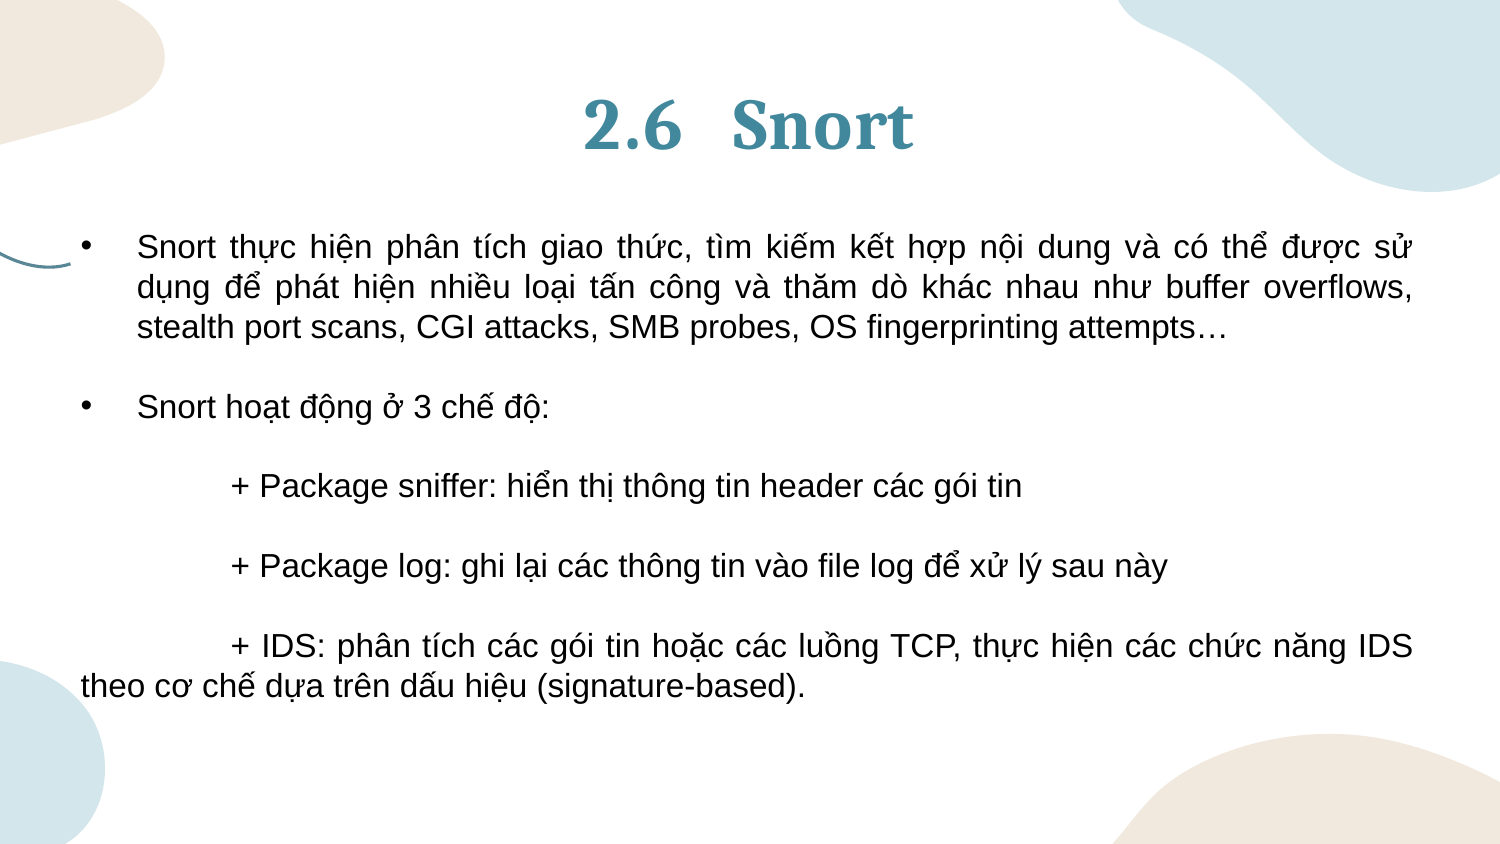

# 2.6	Snort
Snort thực hiện phân tích giao thức, tìm kiếm kết hợp nội dung và có thể được sử dụng để phát hiện nhiều loại tấn công và thăm dò khác nhau như buffer overflows, stealth port scans, CGI attacks, SMB probes, OS fingerprinting attempts…

Snort hoạt động ở 3 chế độ:

	+ Package sniffer: hiển thị thông tin header các gói tin

	+ Package log: ghi lại các thông tin vào file log để xử lý sau này

	+ IDS: phân tích các gói tin hoặc các luồng TCP, thực hiện các chức năng IDS theo cơ chế dựa trên dấu hiệu (signature-based).